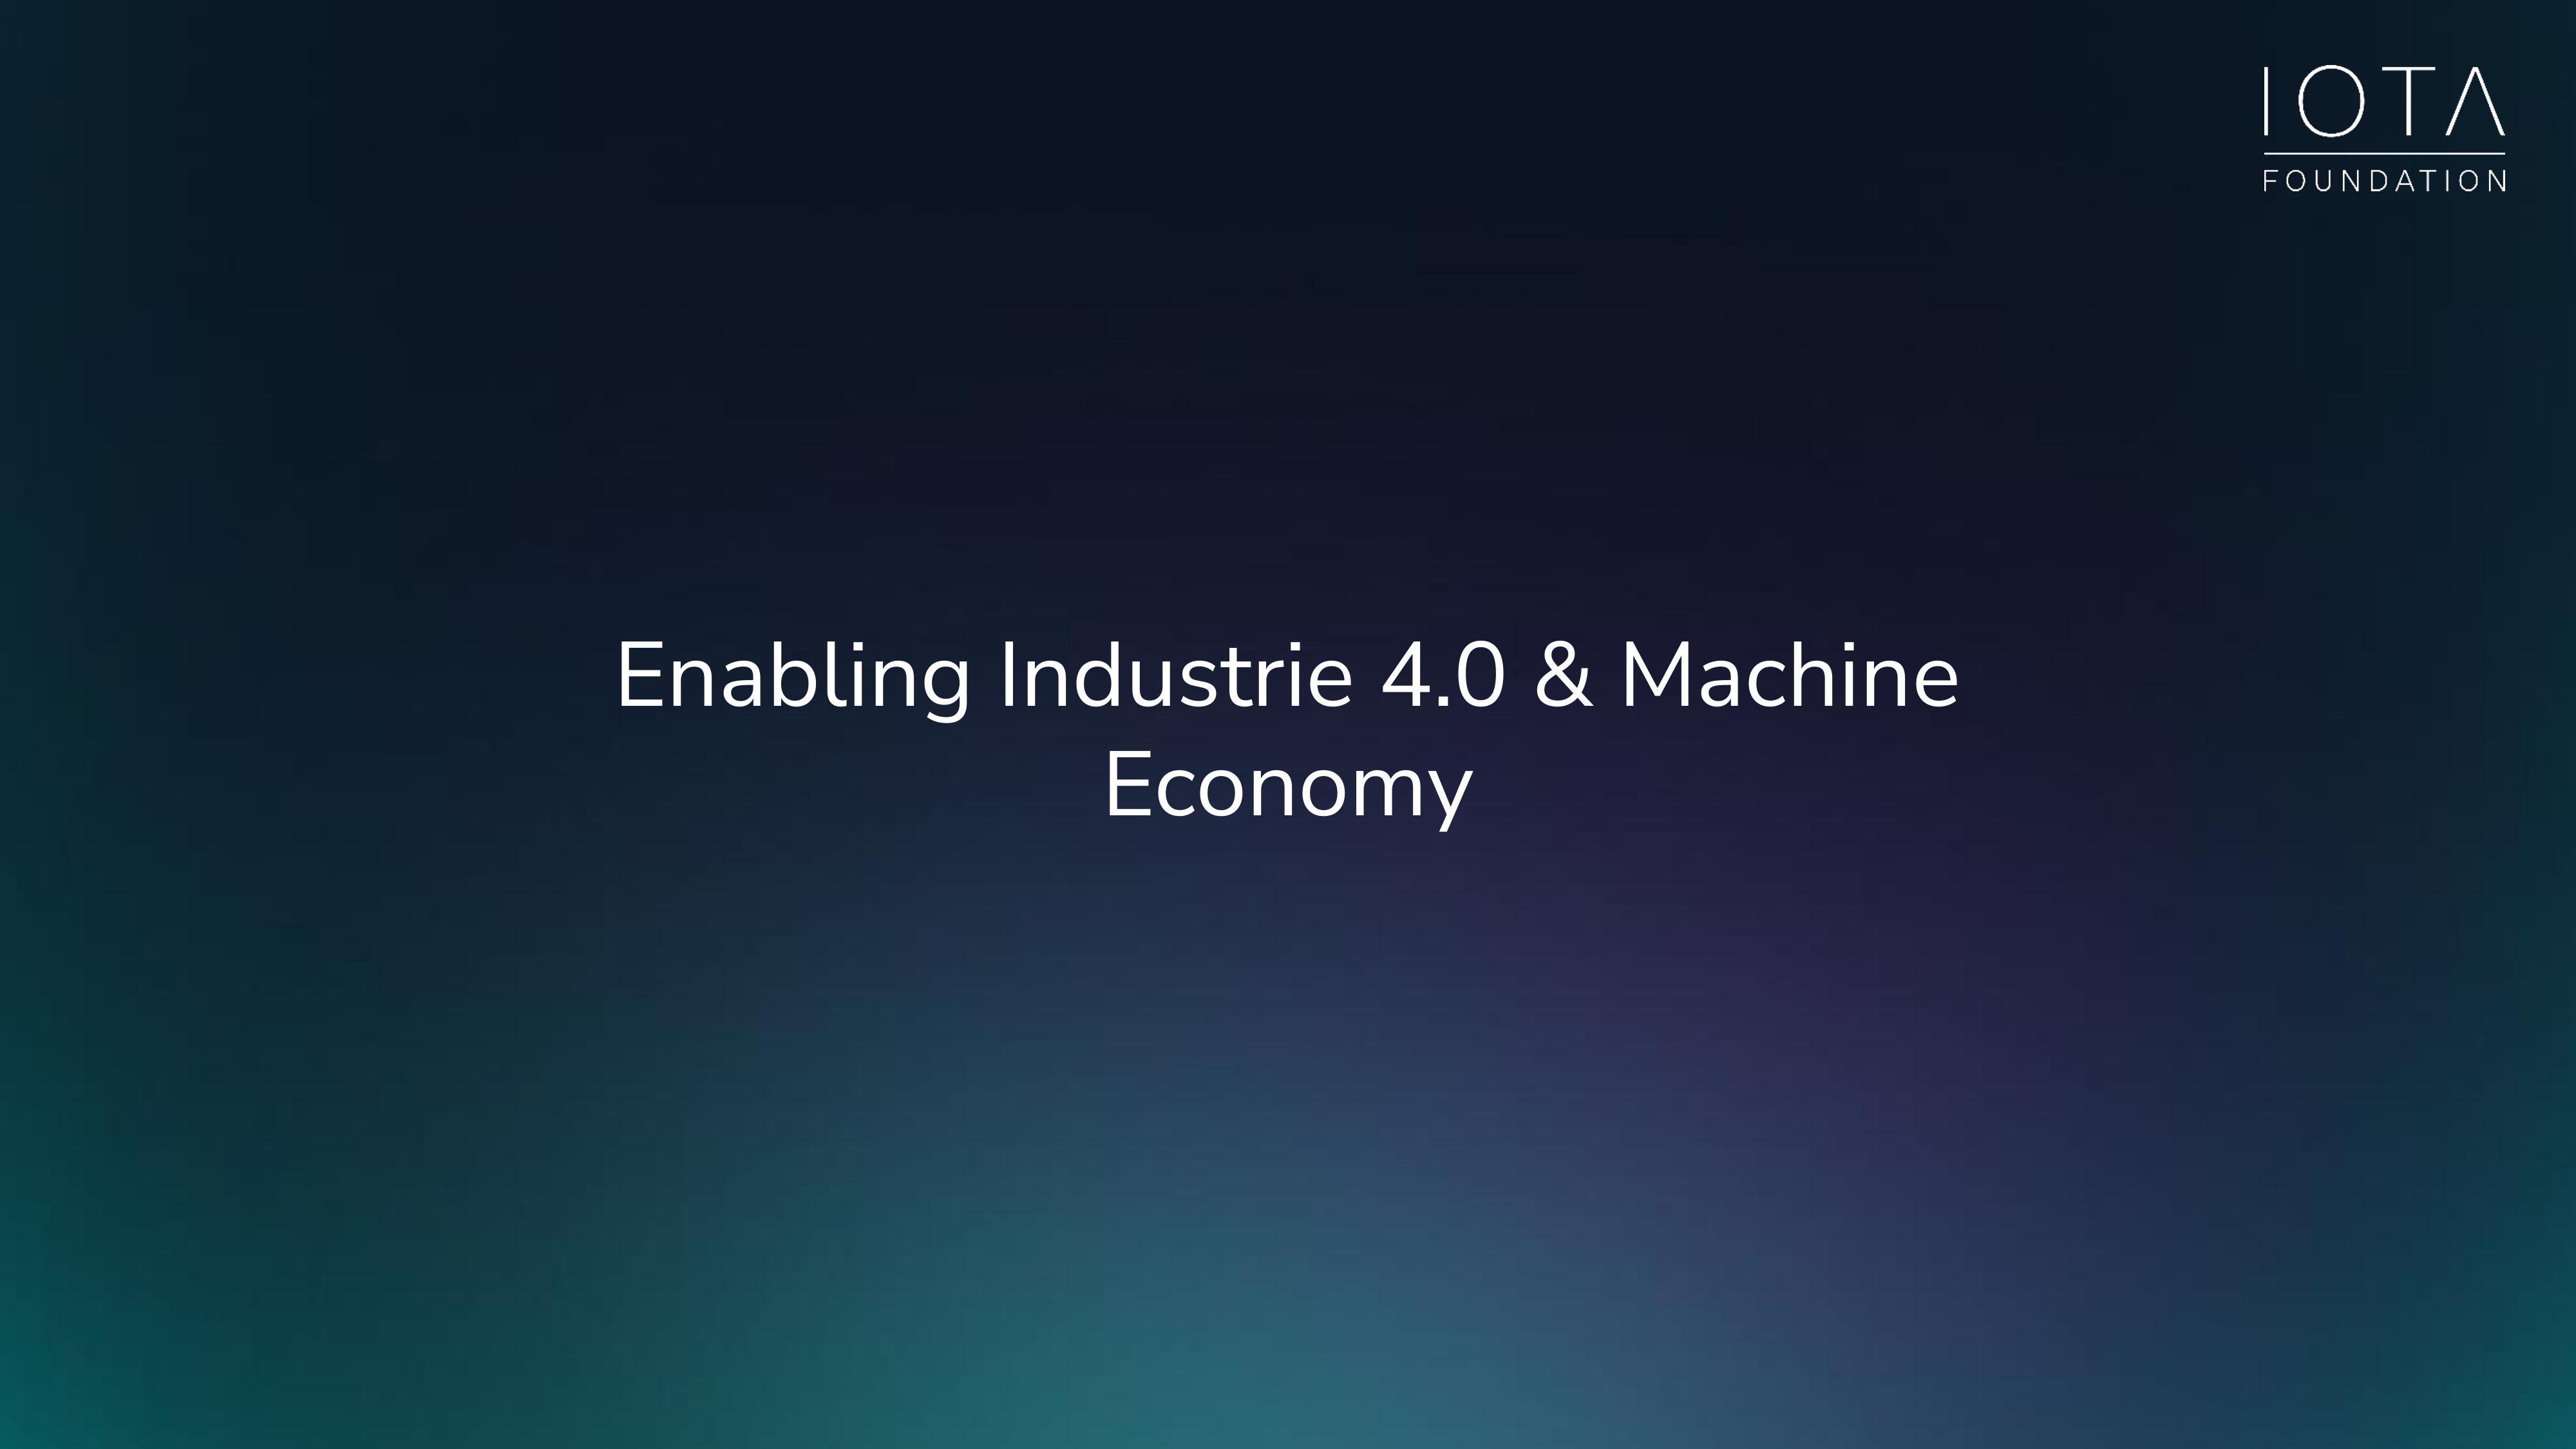

# Enabling Industrie 4.0 & Machine Economy